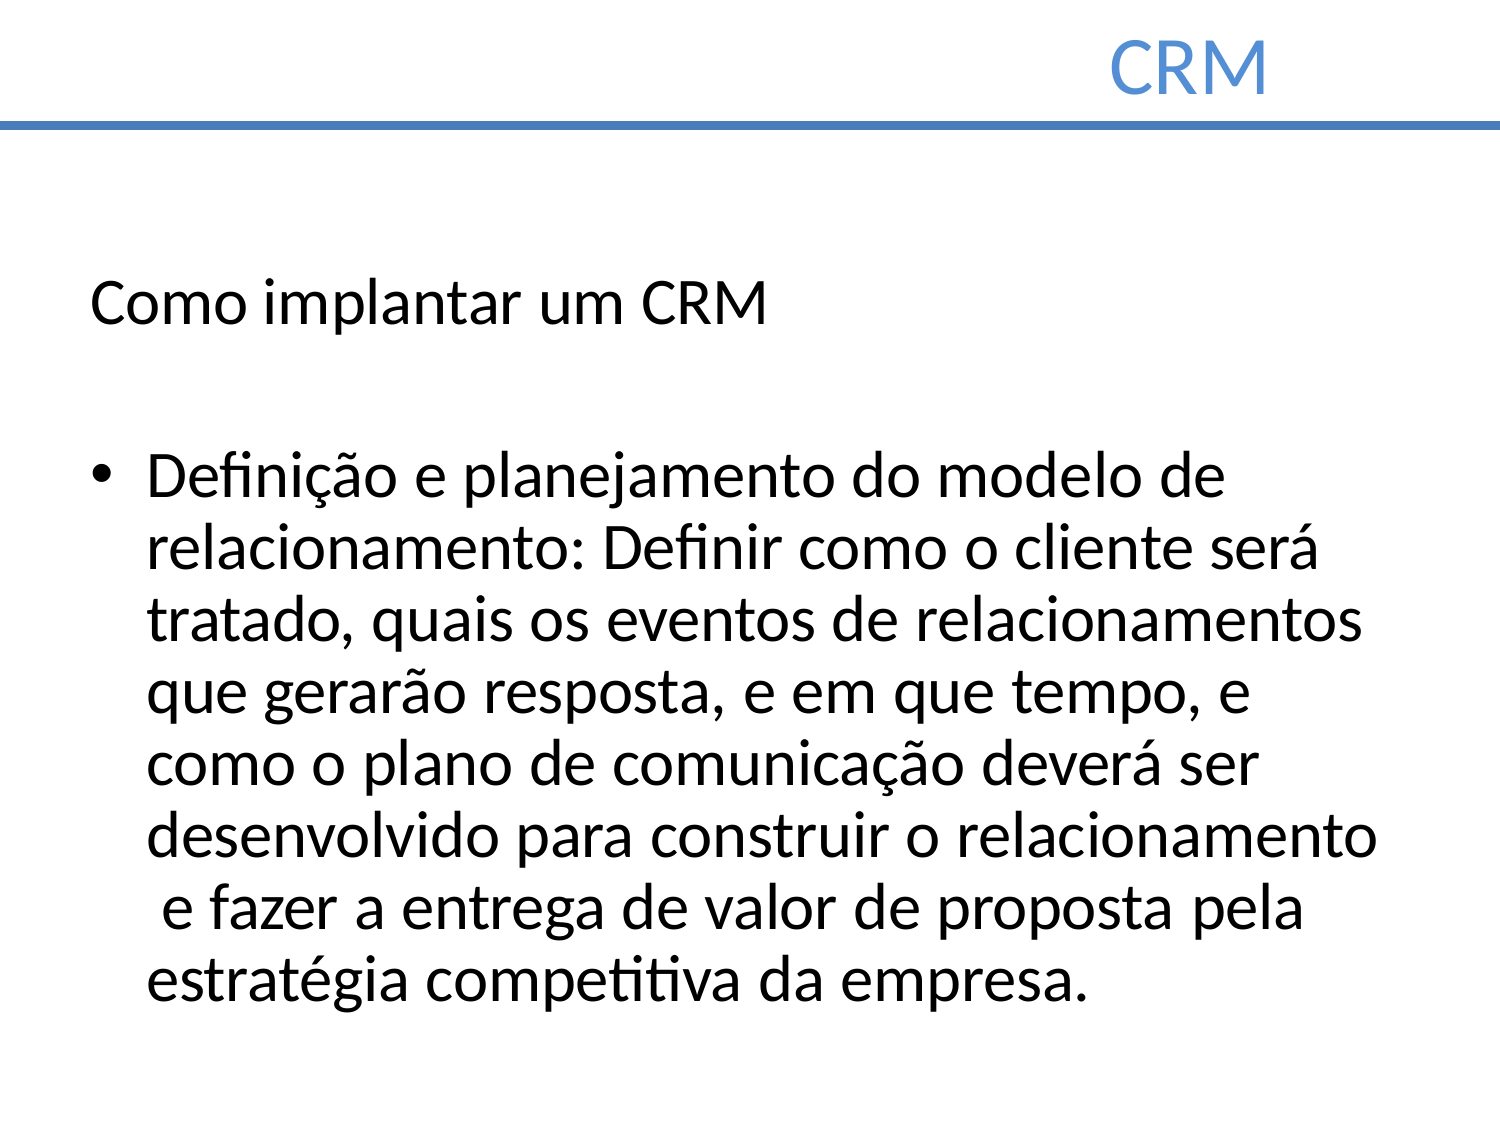

# CRM

Como implantar um CRM

Definição e planejamento do modelo de  relacionamento: Definir como o cliente será  tratado, quais os eventos de relacionamentos  que gerarão resposta, e em que tempo, e  como o plano de comunicação deverá ser  desenvolvido para construir o relacionamento  e fazer a entrega de valor de proposta pela  estratégia competitiva da empresa.